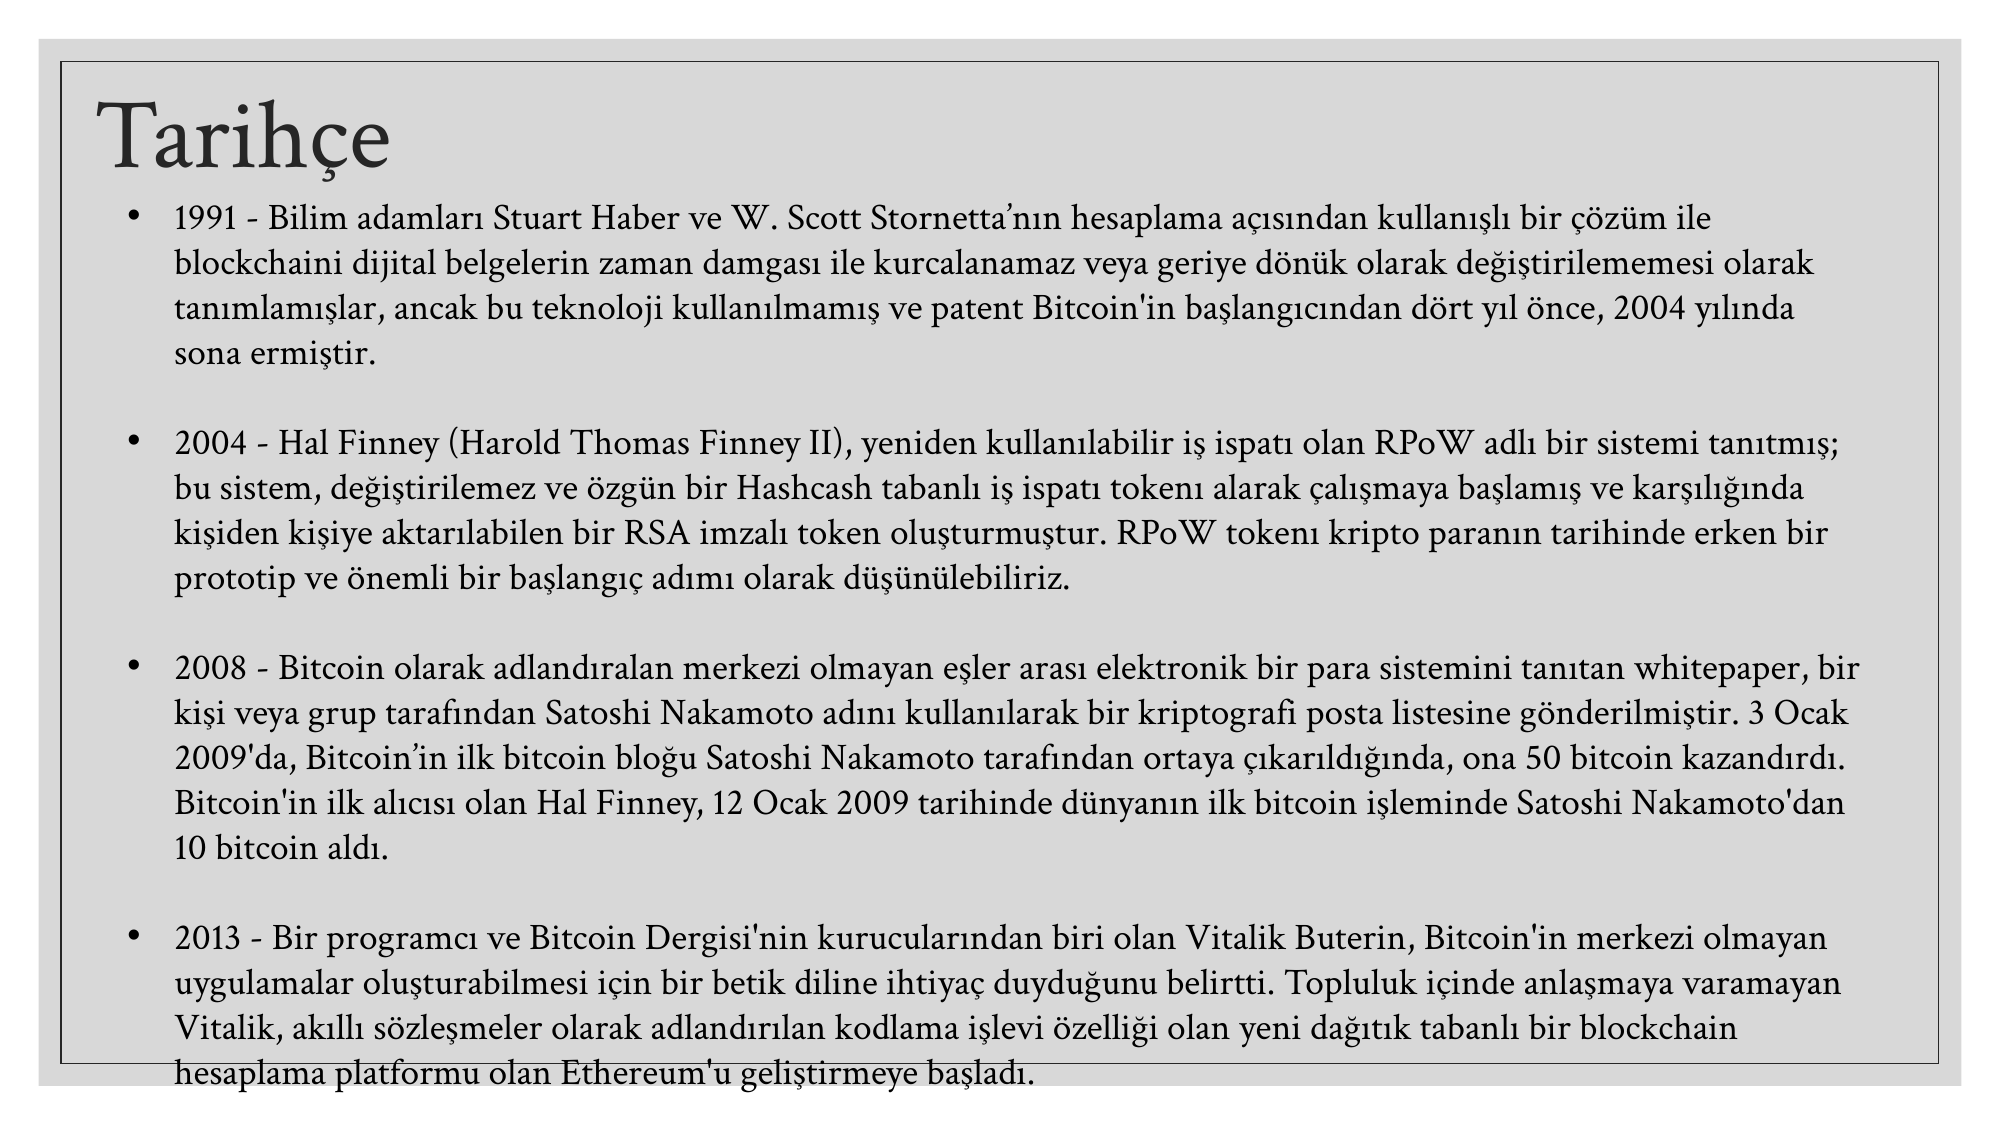

# Tarihçe
1991 - Bilim adamları Stuart Haber ve W. Scott Stornetta’nın hesaplama açısından kullanışlı bir çözüm ile blockchaini dijital belgelerin zaman damgası ile kurcalanamaz veya geriye dönük olarak değiştirilememesi olarak tanımlamışlar, ancak bu teknoloji kullanılmamış ve patent Bitcoin'in başlangıcından dört yıl önce, 2004 yılında sona ermiştir.

2004 - Hal Finney (Harold Thomas Finney II), yeniden kullanılabilir iş ispatı olan RPoW adlı bir sistemi tanıtmış; bu sistem, değiştirilemez ve özgün bir Hashcash tabanlı iş ispatı tokenı alarak çalışmaya başlamış ve karşılığında kişiden kişiye aktarılabilen bir RSA imzalı token oluşturmuştur. RPoW tokenı kripto paranın tarihinde erken bir prototip ve önemli bir başlangıç adımı olarak düşünülebiliriz.

2008 - Bitcoin olarak adlandıralan merkezi olmayan eşler arası elektronik bir para sistemini tanıtan whitepaper, bir kişi veya grup tarafından Satoshi Nakamoto adını kullanılarak bir kriptografi posta listesine gönderilmiştir. 3 Ocak 2009'da, Bitcoin’in ilk bitcoin bloğu Satoshi Nakamoto tarafından ortaya çıkarıldığında, ona 50 bitcoin kazandırdı. Bitcoin'in ilk alıcısı olan Hal Finney, 12 Ocak 2009 tarihinde dünyanın ilk bitcoin işleminde Satoshi Nakamoto'dan 10 bitcoin aldı.

2013 - Bir programcı ve Bitcoin Dergisi'nin kurucularından biri olan Vitalik Buterin, Bitcoin'in merkezi olmayan uygulamalar oluşturabilmesi için bir betik diline ihtiyaç duyduğunu belirtti. Topluluk içinde anlaşmaya varamayan Vitalik, akıllı sözleşmeler olarak adlandırılan kodlama işlevi özelliği olan yeni dağıtık tabanlı bir blockchain hesaplama platformu olan Ethereum'u geliştirmeye başladı.